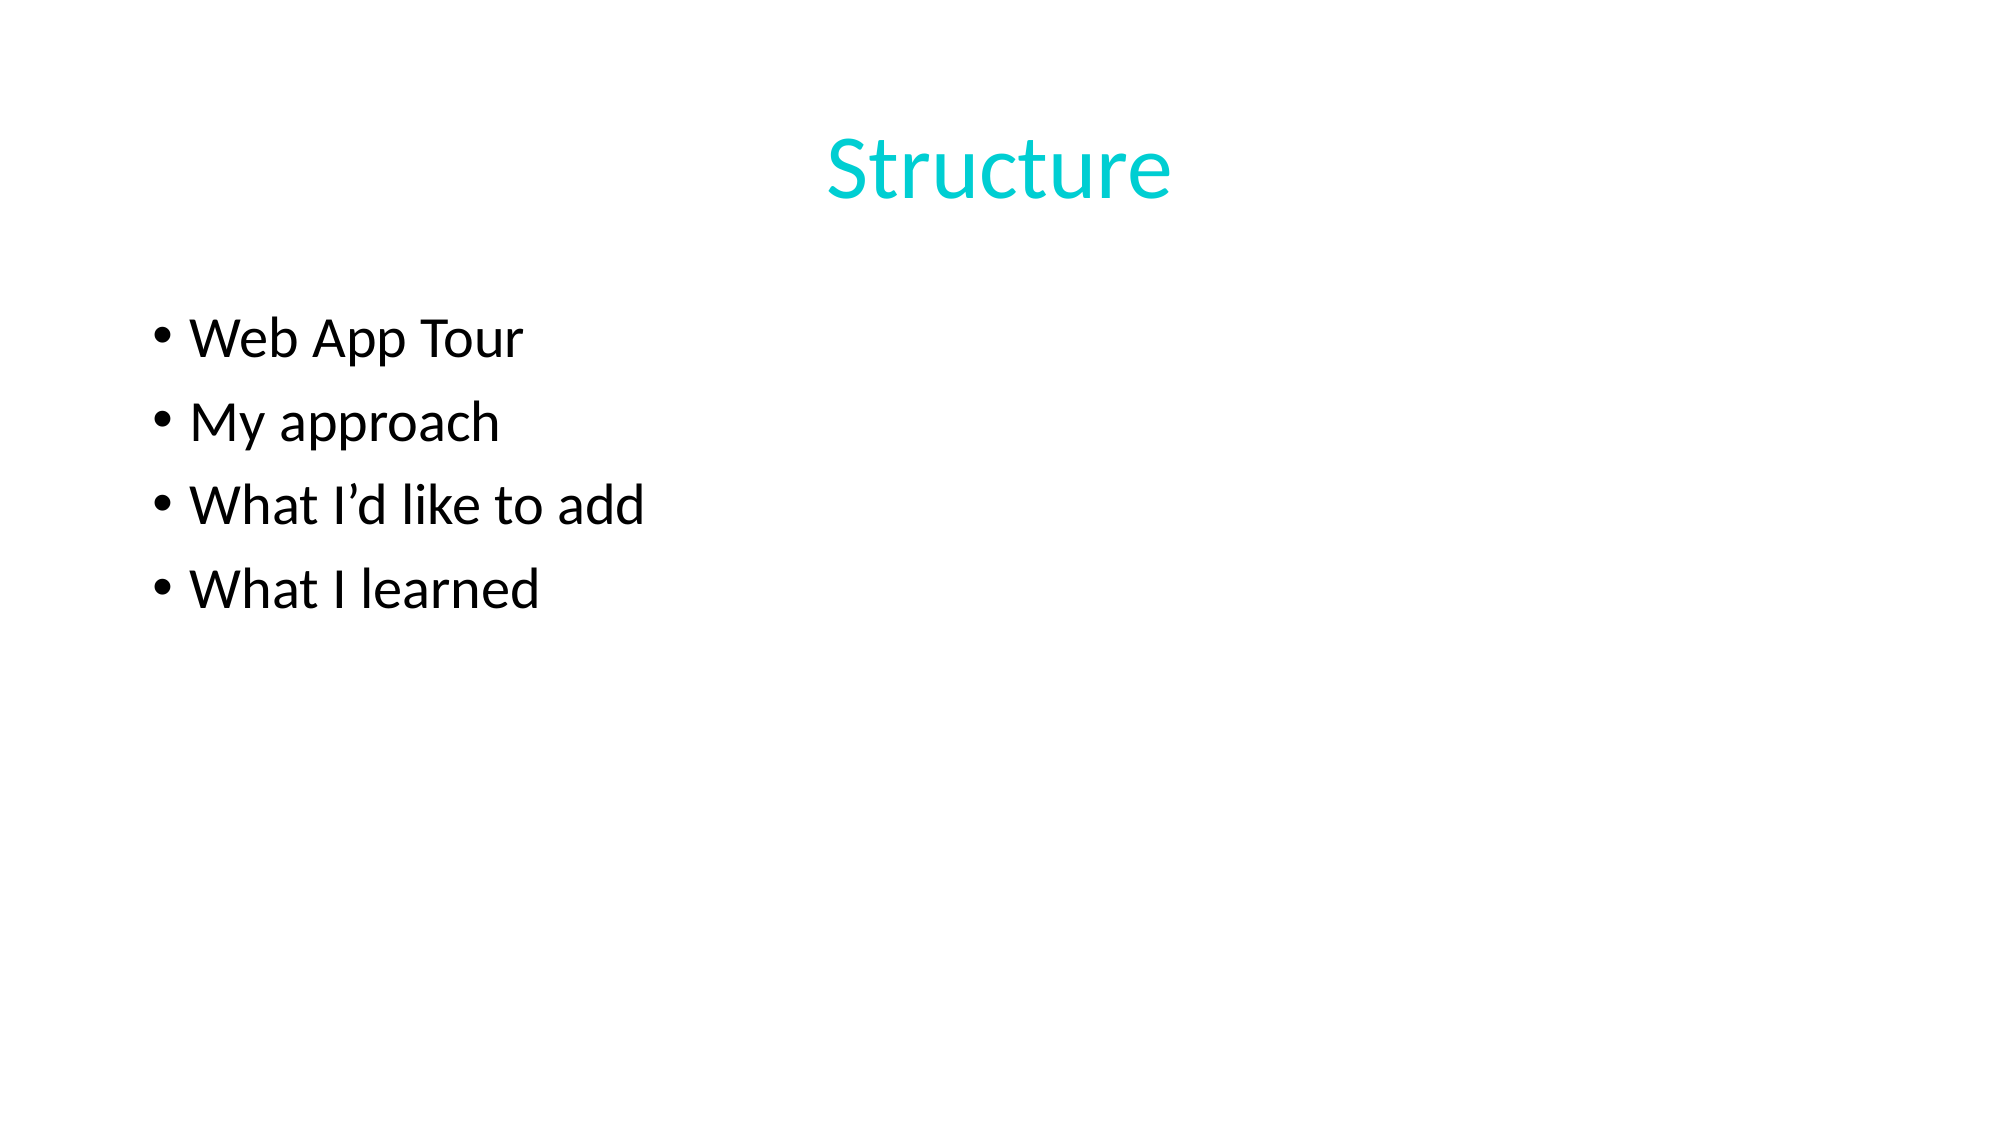

# Structure
Web App Tour
My approach
What I’d like to add
What I learned